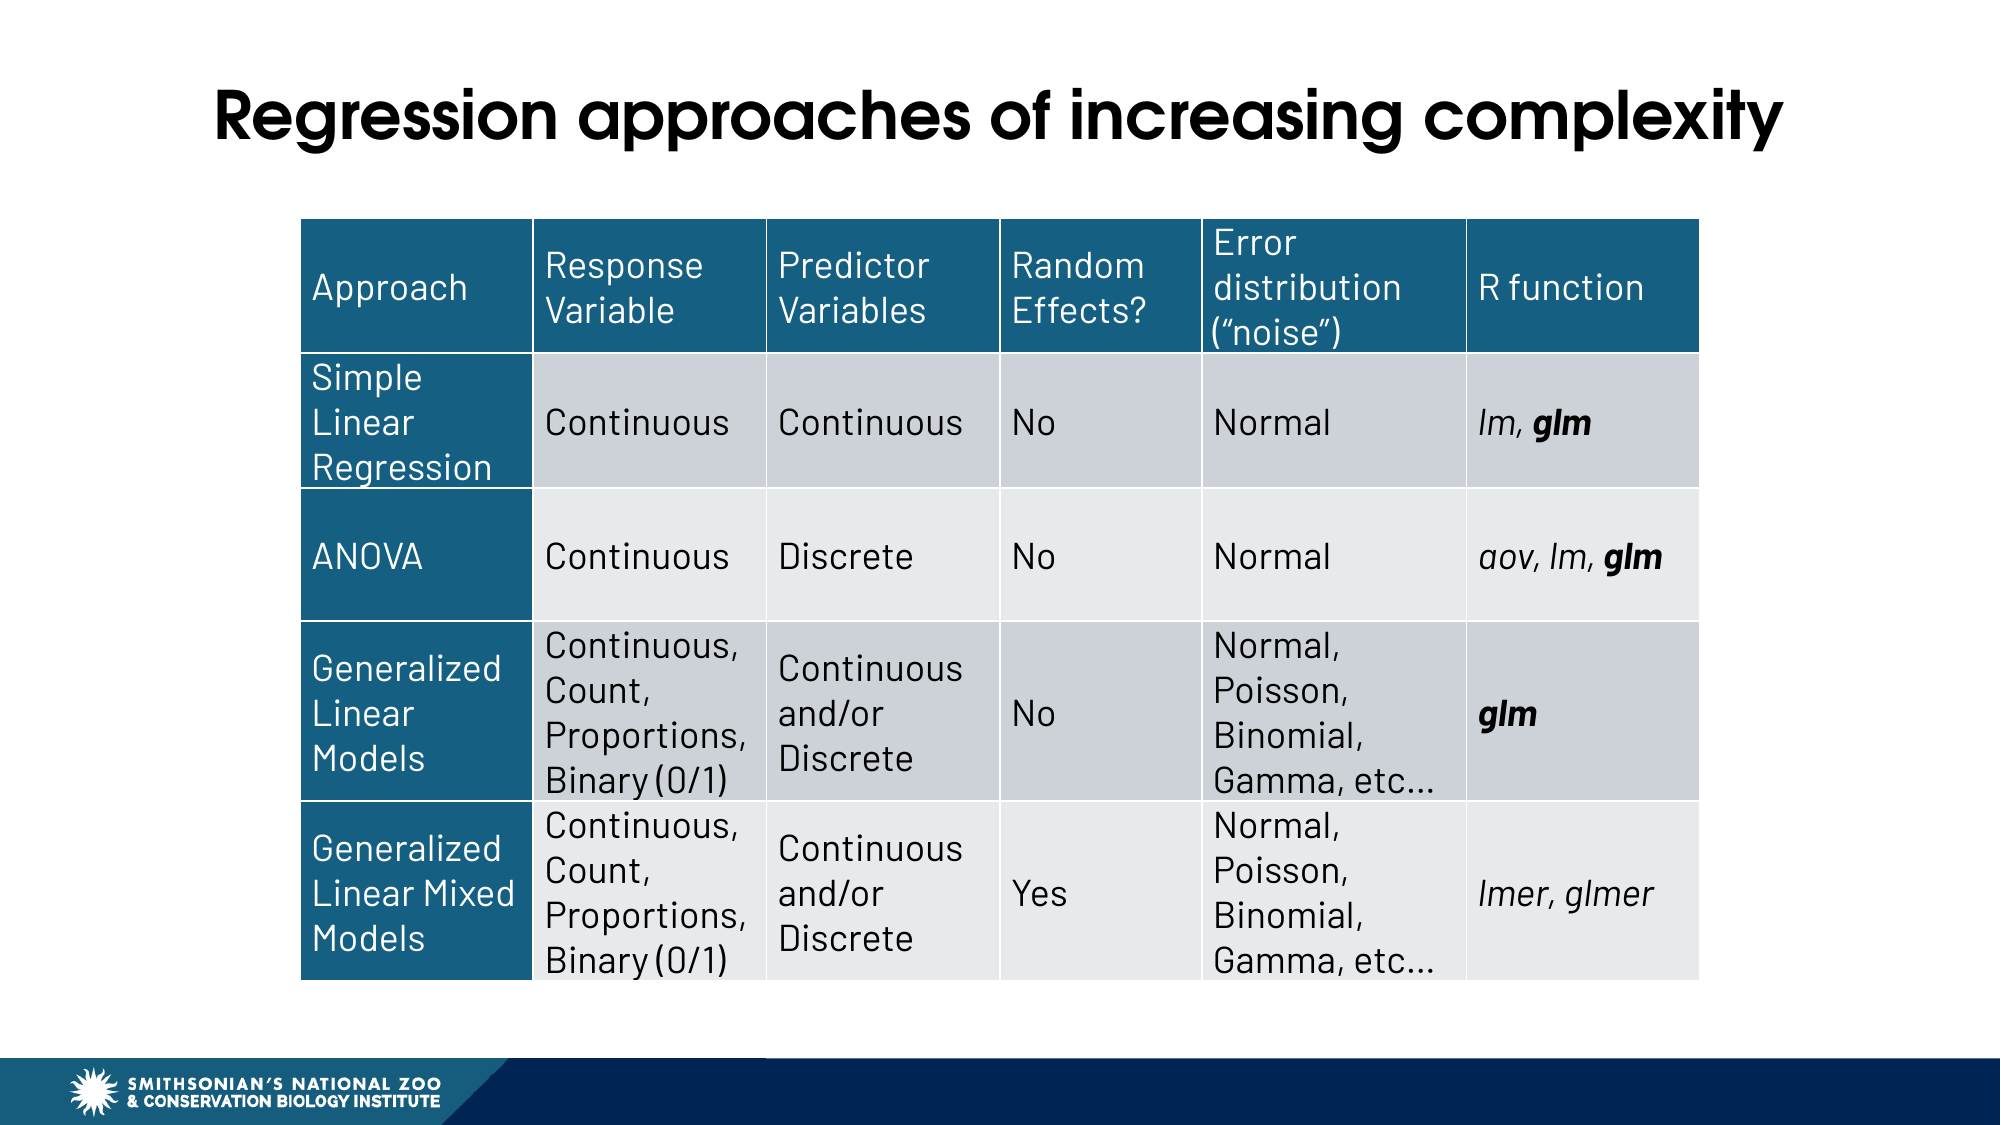

Regression approaches of increasing complexity
| Approach | Response Variable | Predictor Variables | Random Effects? | Error distribution (“noise”) | R function |
| --- | --- | --- | --- | --- | --- |
| Simple Linear Regression | Continuous | Continuous | No | Normal | lm, glm |
| ANOVA | Continuous | Discrete | No | Normal | aov, lm, glm |
| Generalized Linear Models | Continuous, Count, Proportions, Binary (0/1) | Continuous and/or Discrete | No | Normal, Poisson, Binomial, Gamma, etc… | glm |
| Generalized Linear Mixed Models | Continuous, Count, Proportions, Binary (0/1) | Continuous and/or Discrete | Yes | Normal, Poisson, Binomial, Gamma, etc… | lmer, glmer |